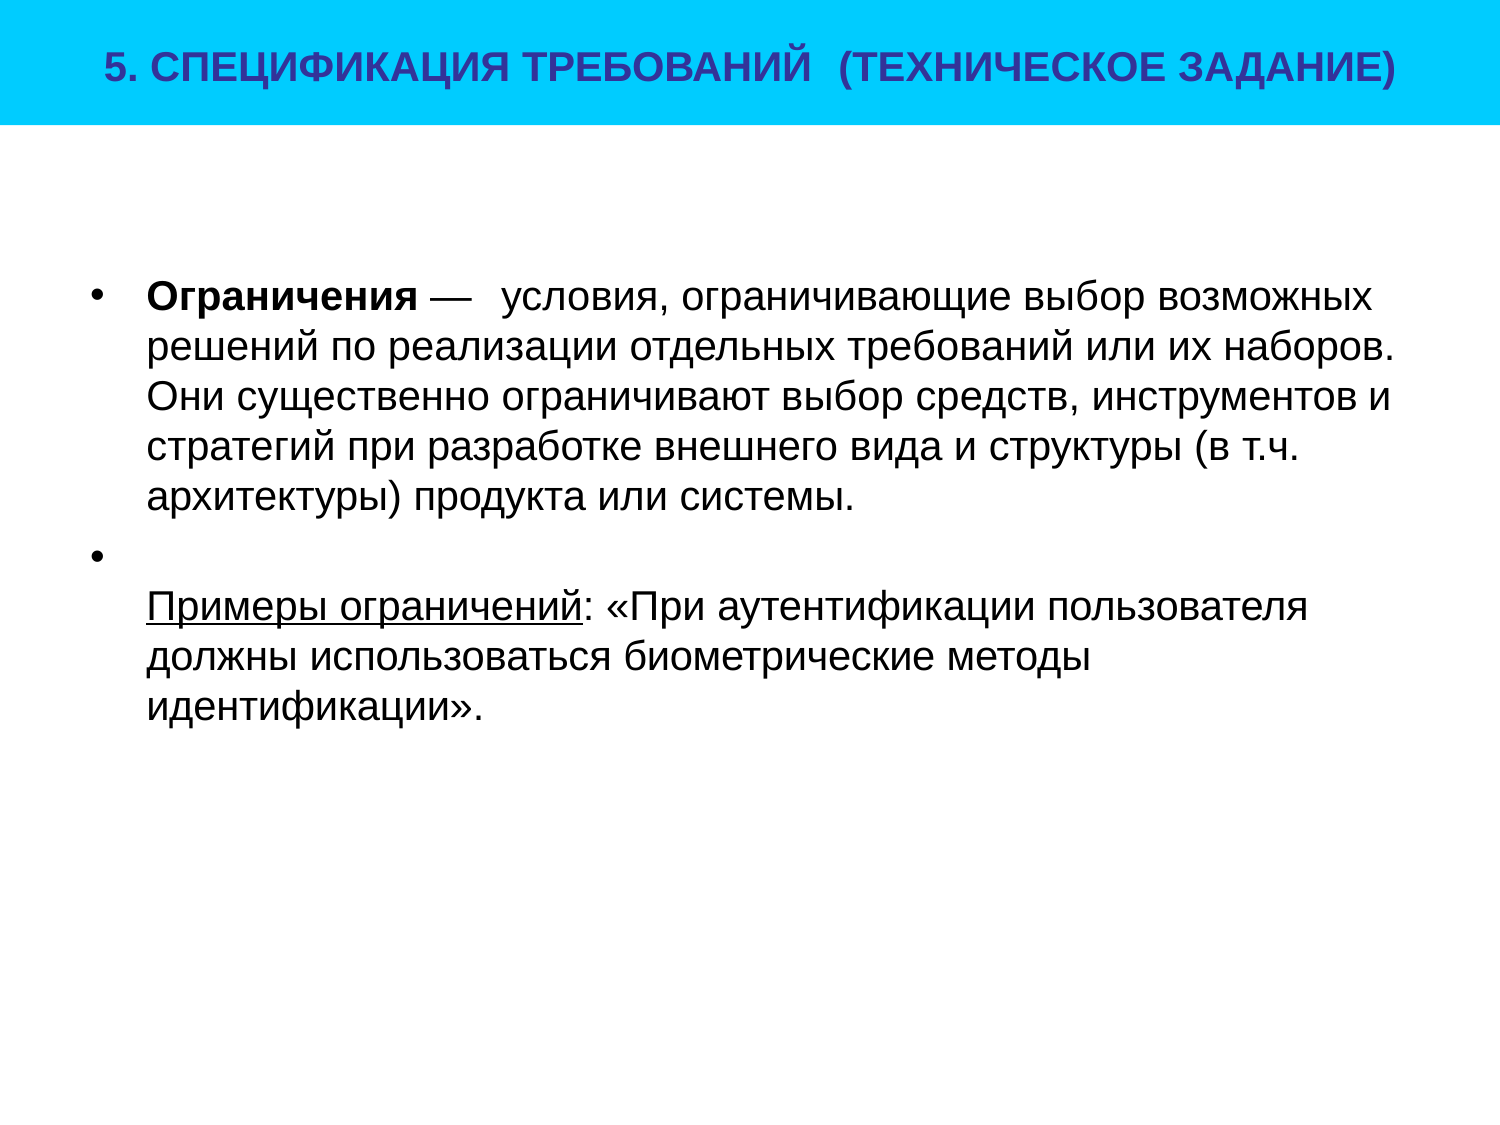

# 5. СПЕЦИФИКАЦИЯ ТРЕБОВАНИЙ	(ТЕХНИЧЕСКОЕ ЗАДАНИЕ)
Ограничения — условия, ограничивающие выбор возможных решений по реализации отдельных требований или их наборов. Они существенно ограничивают выбор средств, инструментов и стратегий при разработке внешнего вида и структуры (в т.ч.
архитектуры) продукта или системы.
•
Примеры ограничений: «При аутентификации пользователя
должны использоваться биометрические методы
идентификации».